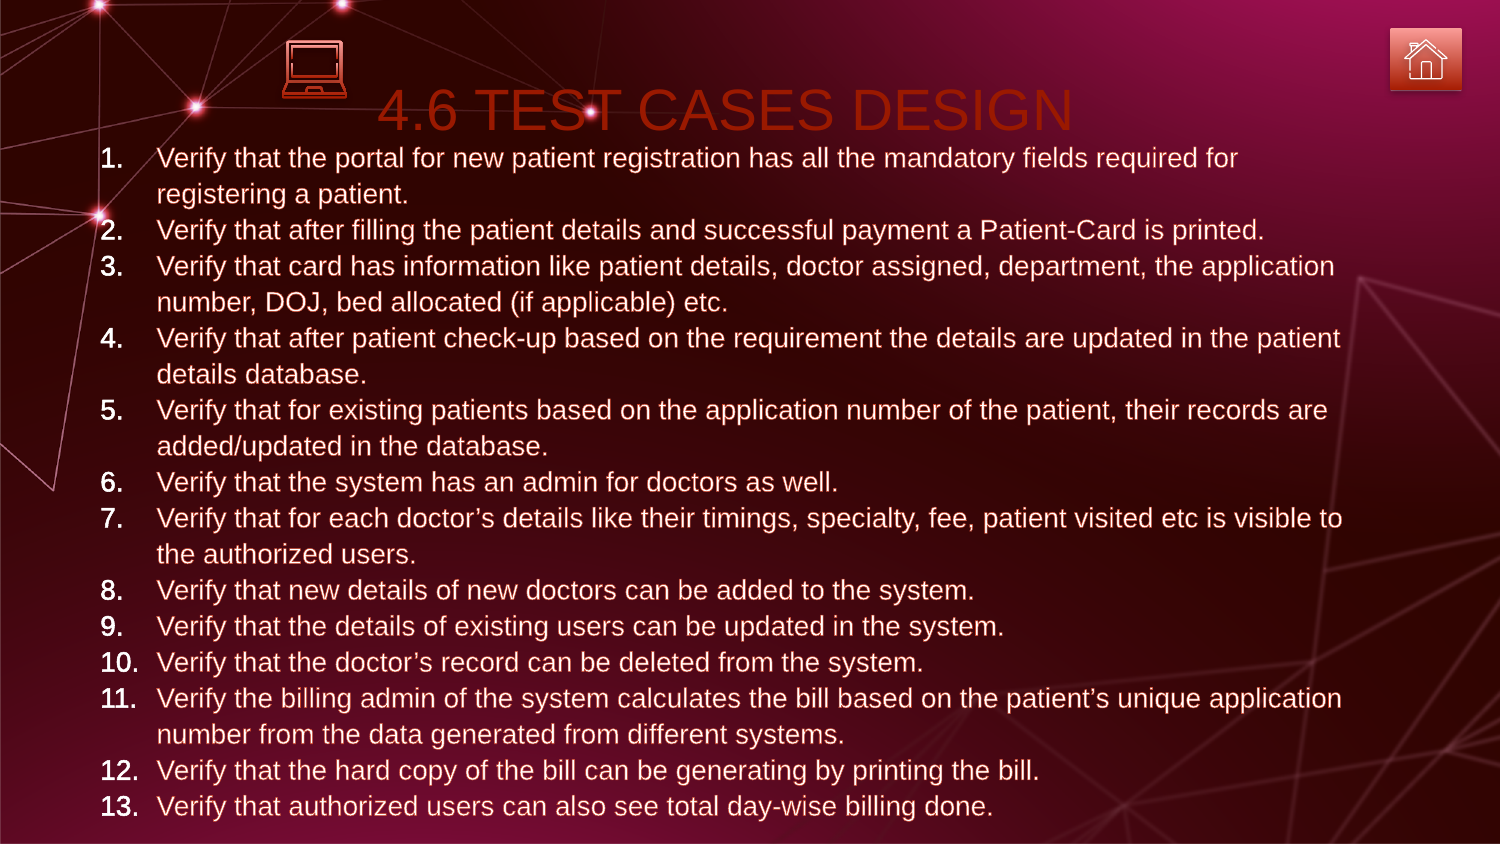

# 4.6 TEST CASES DESIGN

Verify that the portal for new patient registration has all the mandatory fields required for registering a patient.
Verify that after filling the patient details and successful payment a Patient-Card is printed.
Verify that card has information like patient details, doctor assigned, department, the application number, DOJ, bed allocated (if applicable) etc.
Verify that after patient check-up based on the requirement the details are updated in the patient details database.
Verify that for existing patients based on the application number of the patient, their records are added/updated in the database.
Verify that the system has an admin for doctors as well.
Verify that for each doctor’s details like their timings, specialty, fee, patient visited etc is visible to the authorized users.
Verify that new details of new doctors can be added to the system.
Verify that the details of existing users can be updated in the system.
Verify that the doctor’s record can be deleted from the system.
Verify the billing admin of the system calculates the bill based on the patient’s unique application number from the data generated from different systems.
Verify that the hard copy of the bill can be generating by printing the bill.
Verify that authorized users can also see total day-wise billing done.